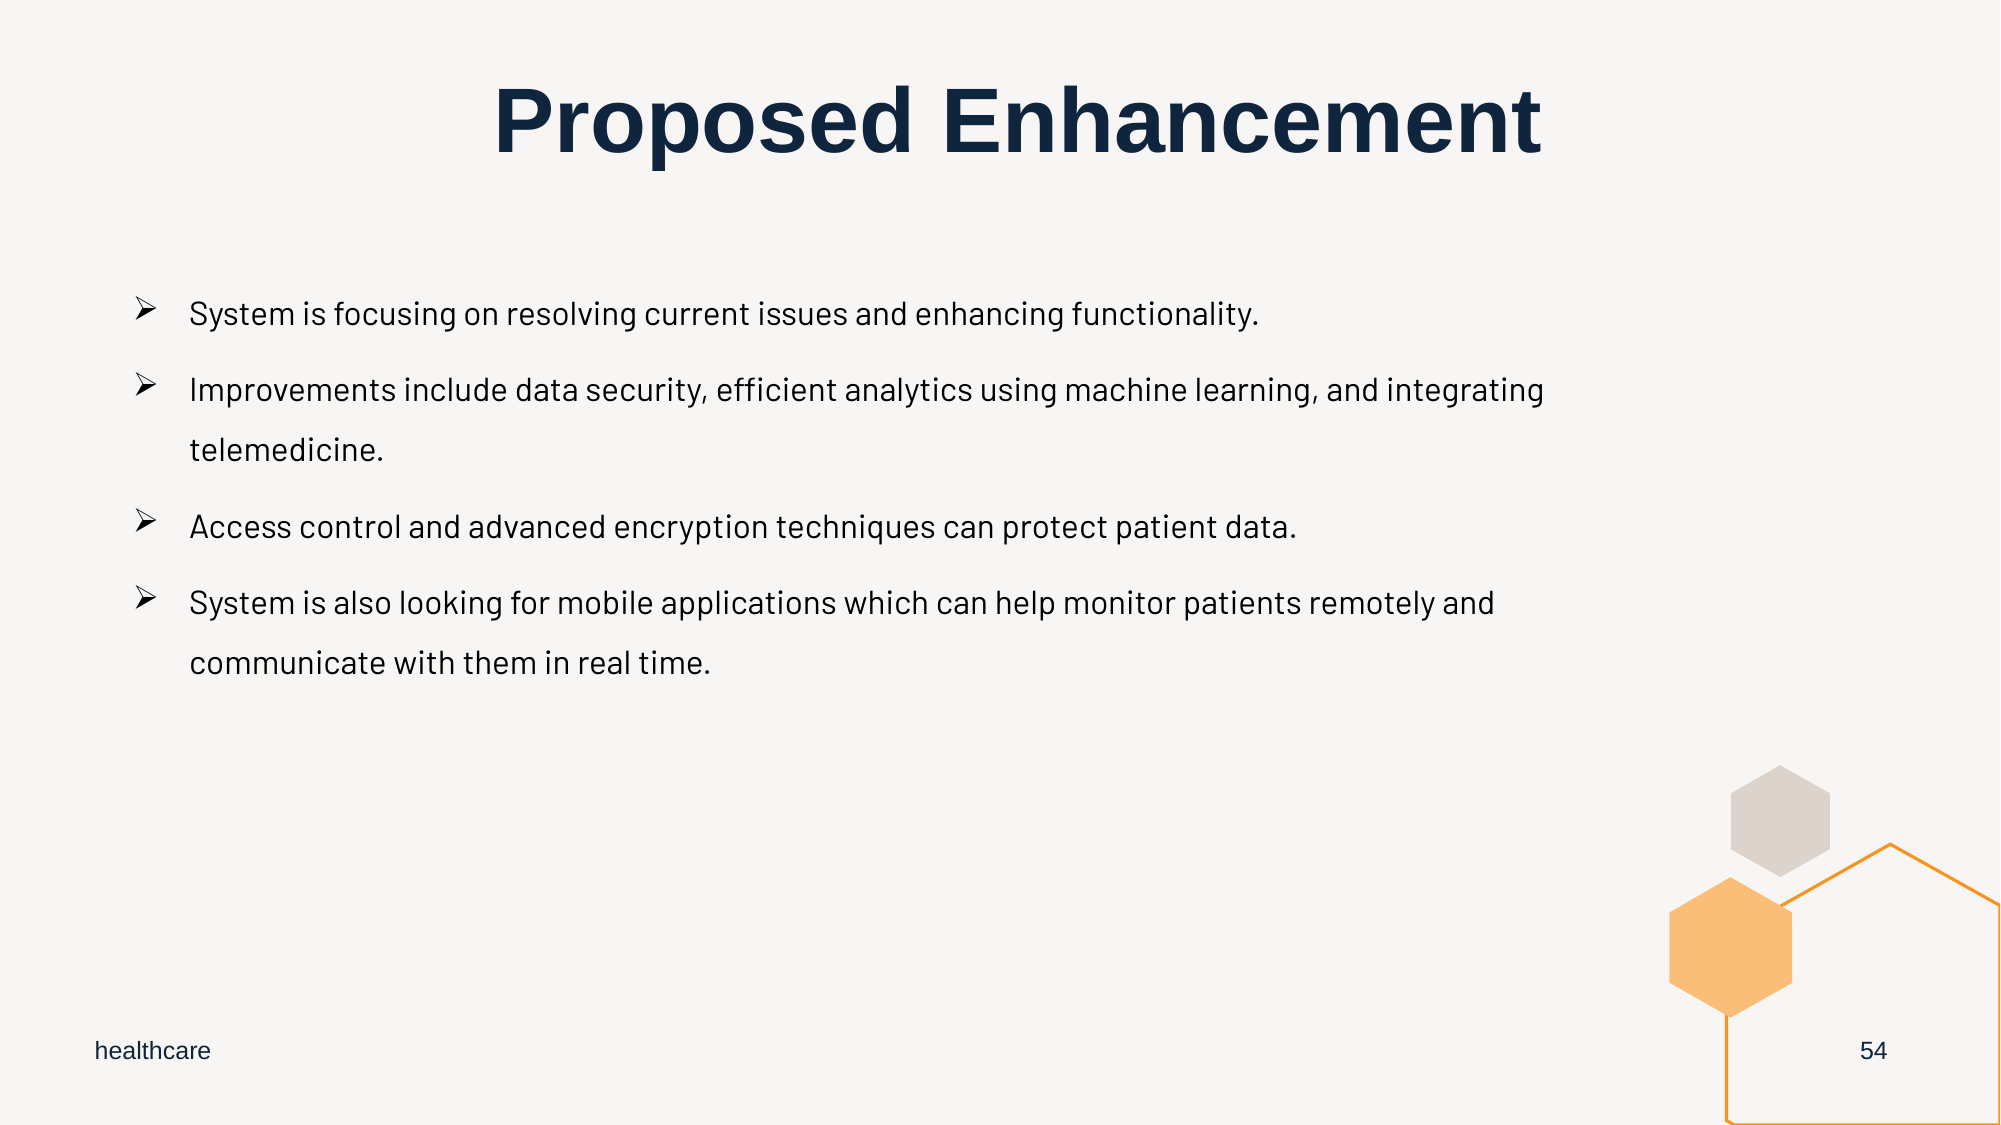

# Proposed Enhancement
System is focusing on resolving current issues and enhancing functionality.
Improvements include data security, efficient analytics using machine learning, and integrating telemedicine.
Access control and advanced encryption techniques can protect patient data.
System is also looking for mobile applications which can help monitor patients remotely and communicate with them in real time.
healthcare
54